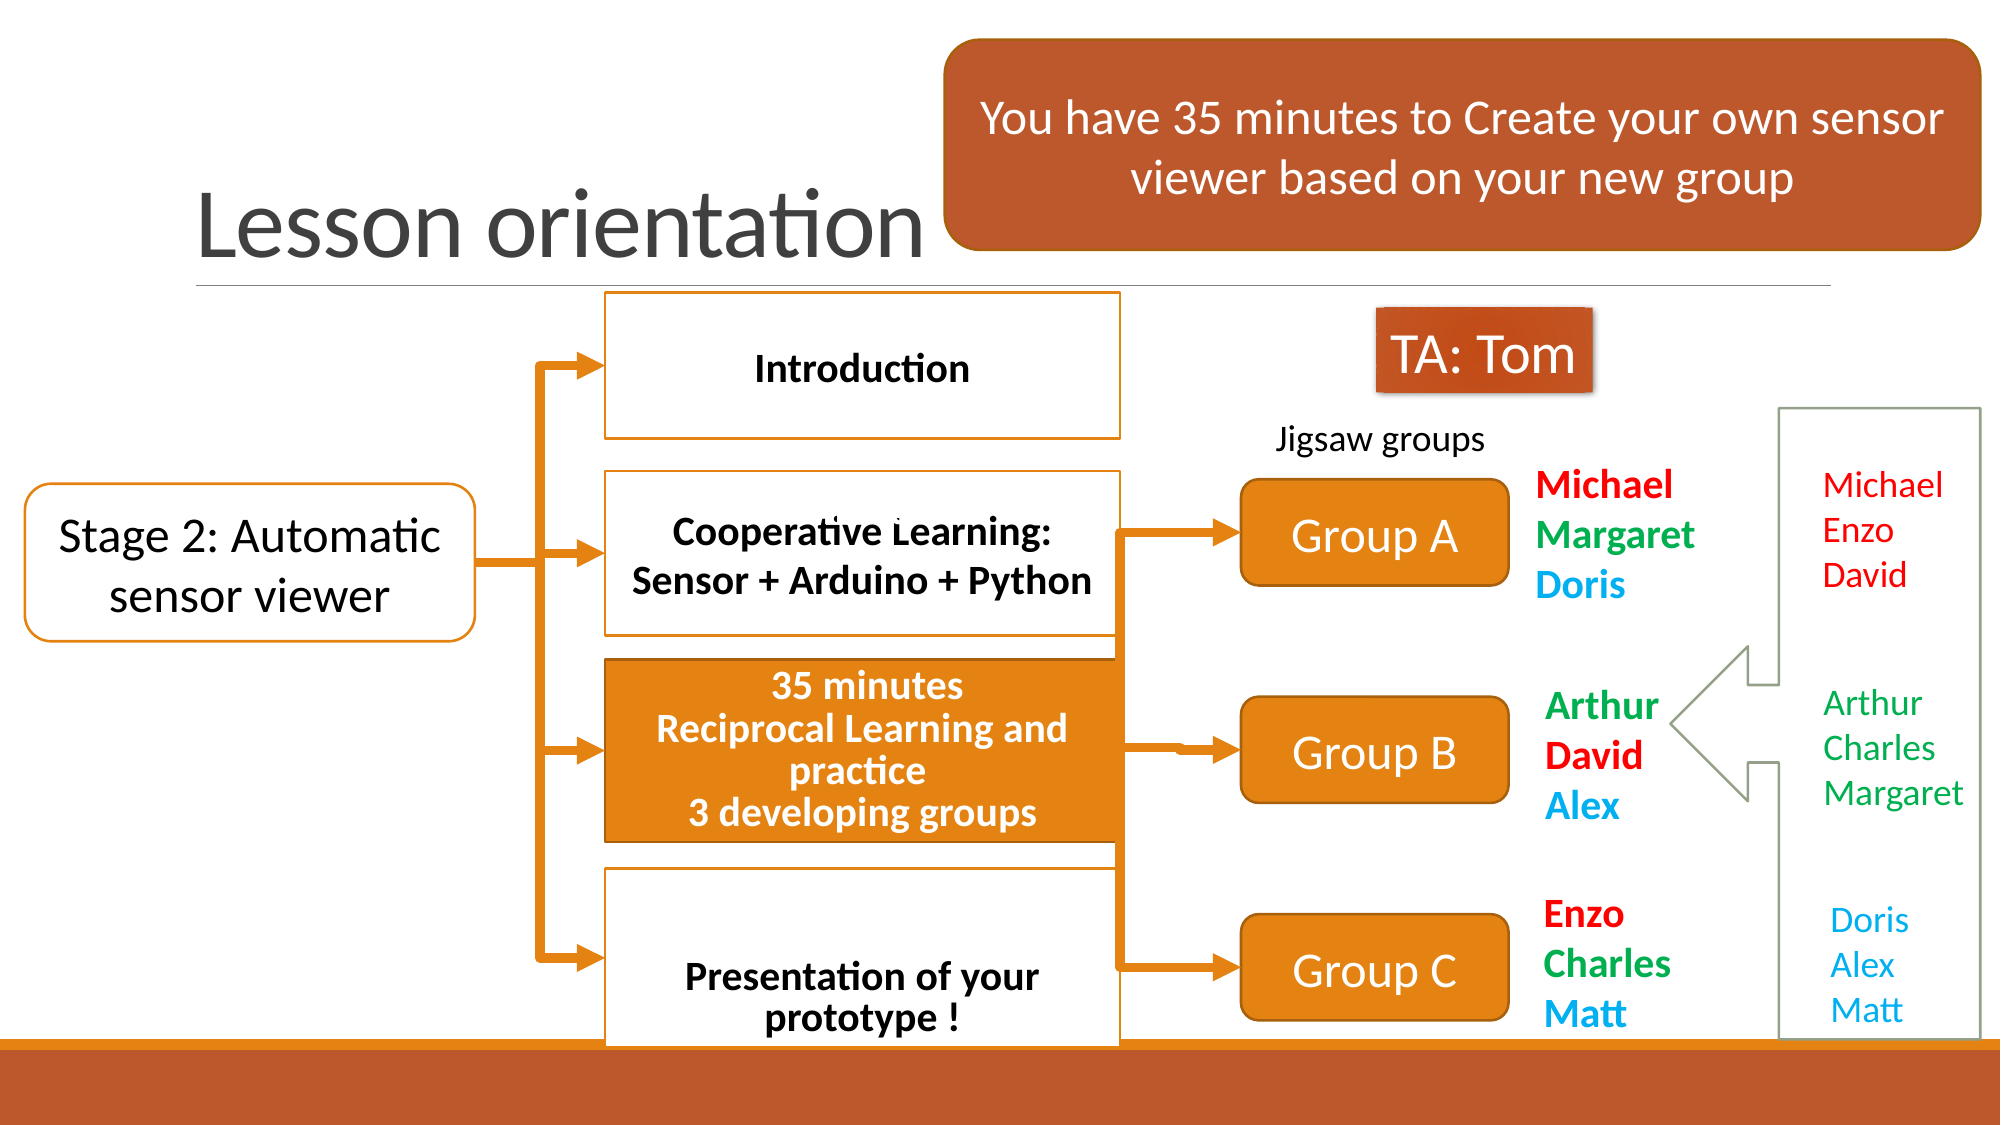

You have 35 minutes to Create your own sensor viewer based on your new group
# Lesson orientation
10 minutes
Introduction
TA: Tom
Jigsaw groups

Michael
Margaret
Doris
Michael
Enzo
David
Cooperative Learning:
Sensor + Arduino + Python
20 minutes
Group A
Stage 2: Automatic sensor viewer
35 minutes
Reciprocal Learning and practice
3 developing groups
Arthur
David
Alex
Arthur
Charles
Margaret
Group B
Presentation of your prototype !
Enzo
Charles
Matt
Doris
Alex
Matt
Group C